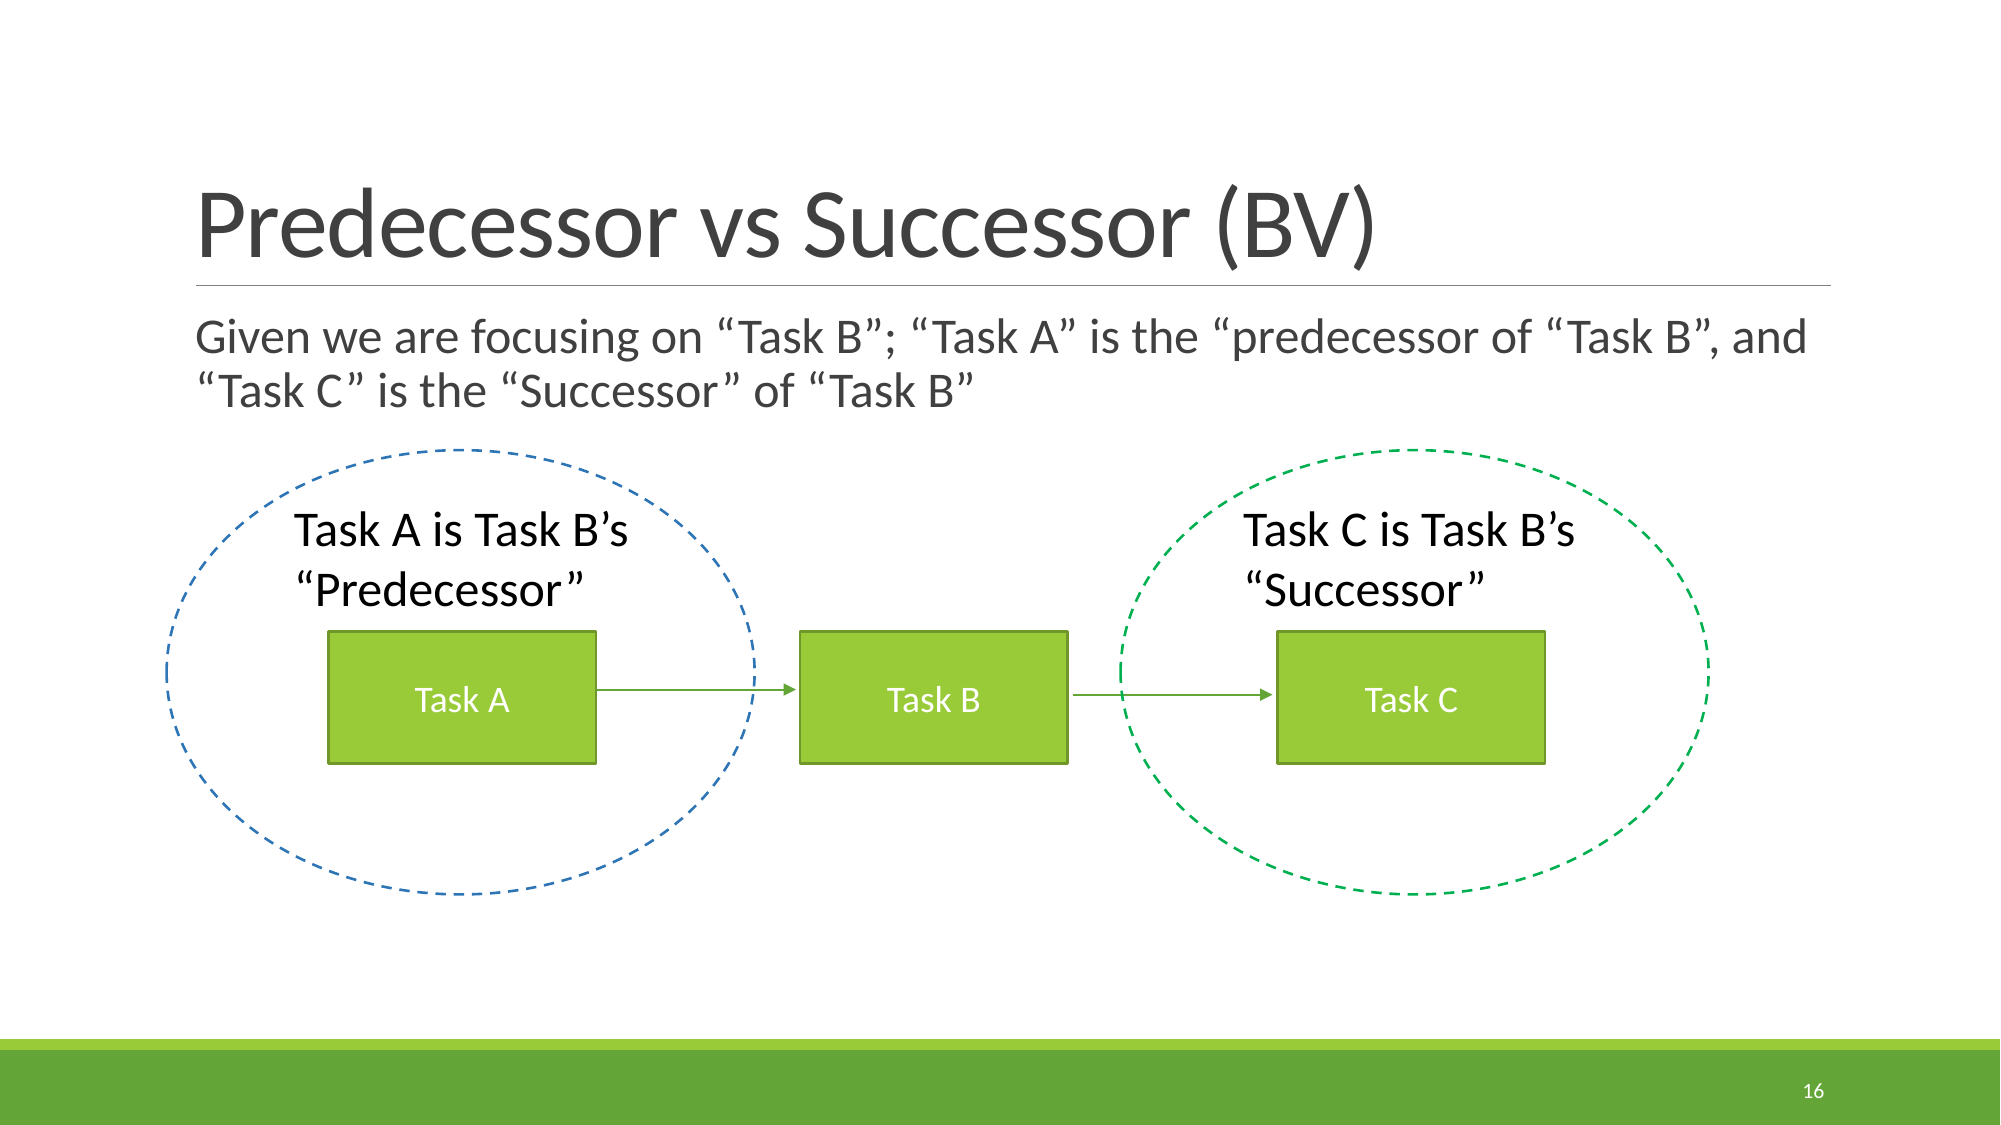

# Predecessor vs Successor (BV)
Given we are focusing on “Task B”; “Task A” is the “predecessor of “Task B”, and “Task C” is the “Successor” of “Task B”

Task A is Task B’s “Predecessor”
Task C is Task B’s “Successor”
Task C
Task A
Task B
16